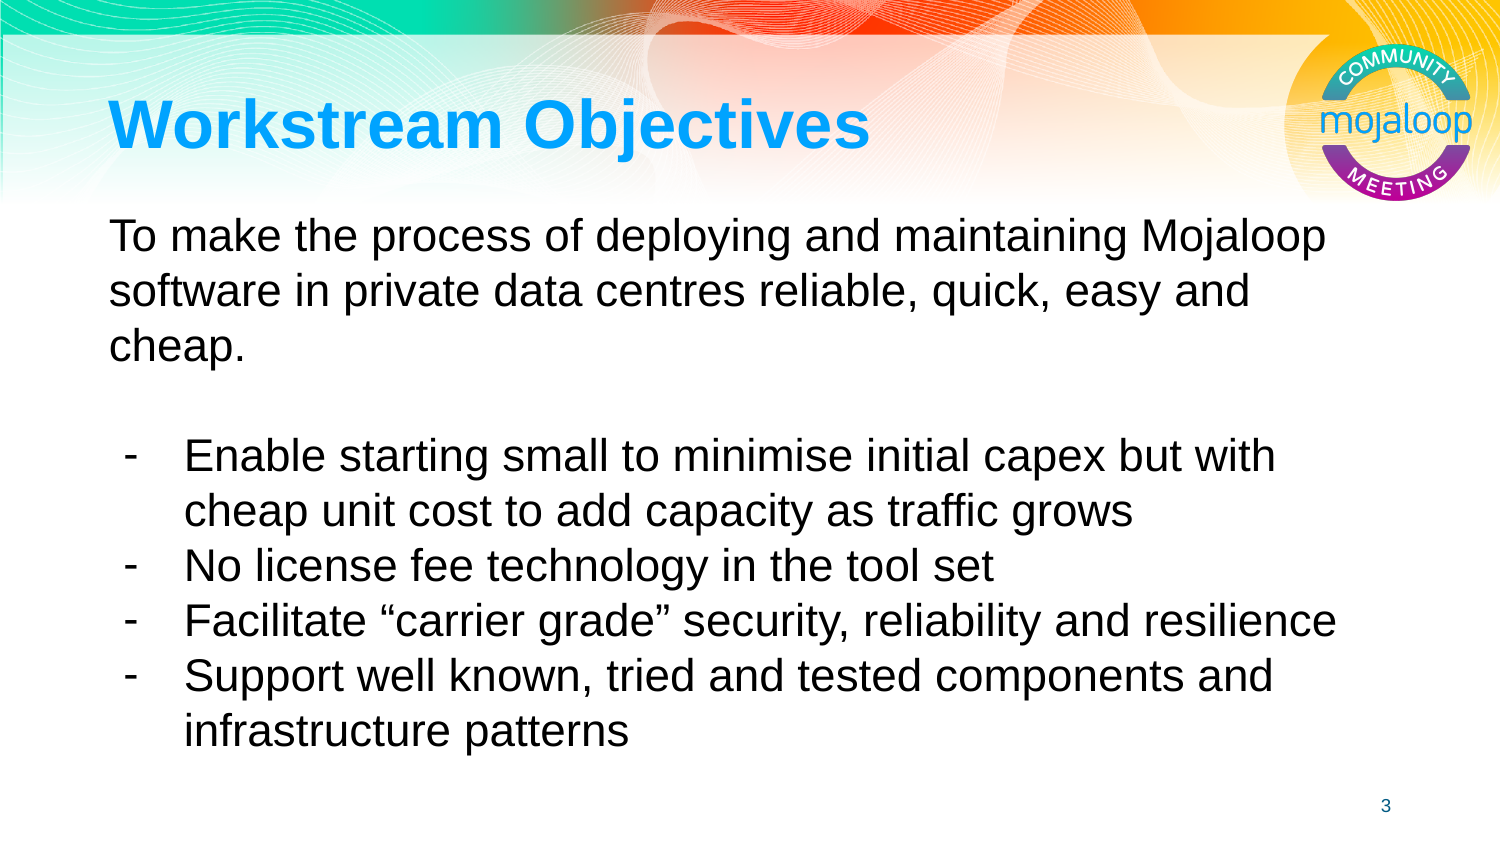

# Workstream Objectives
To make the process of deploying and maintaining Mojaloop software in private data centres reliable, quick, easy and cheap.

Enable starting small to minimise initial capex but with cheap unit cost to add capacity as traffic grows
No license fee technology in the tool set
Facilitate “carrier grade” security, reliability and resilience
Support well known, tried and tested components and infrastructure patterns
3